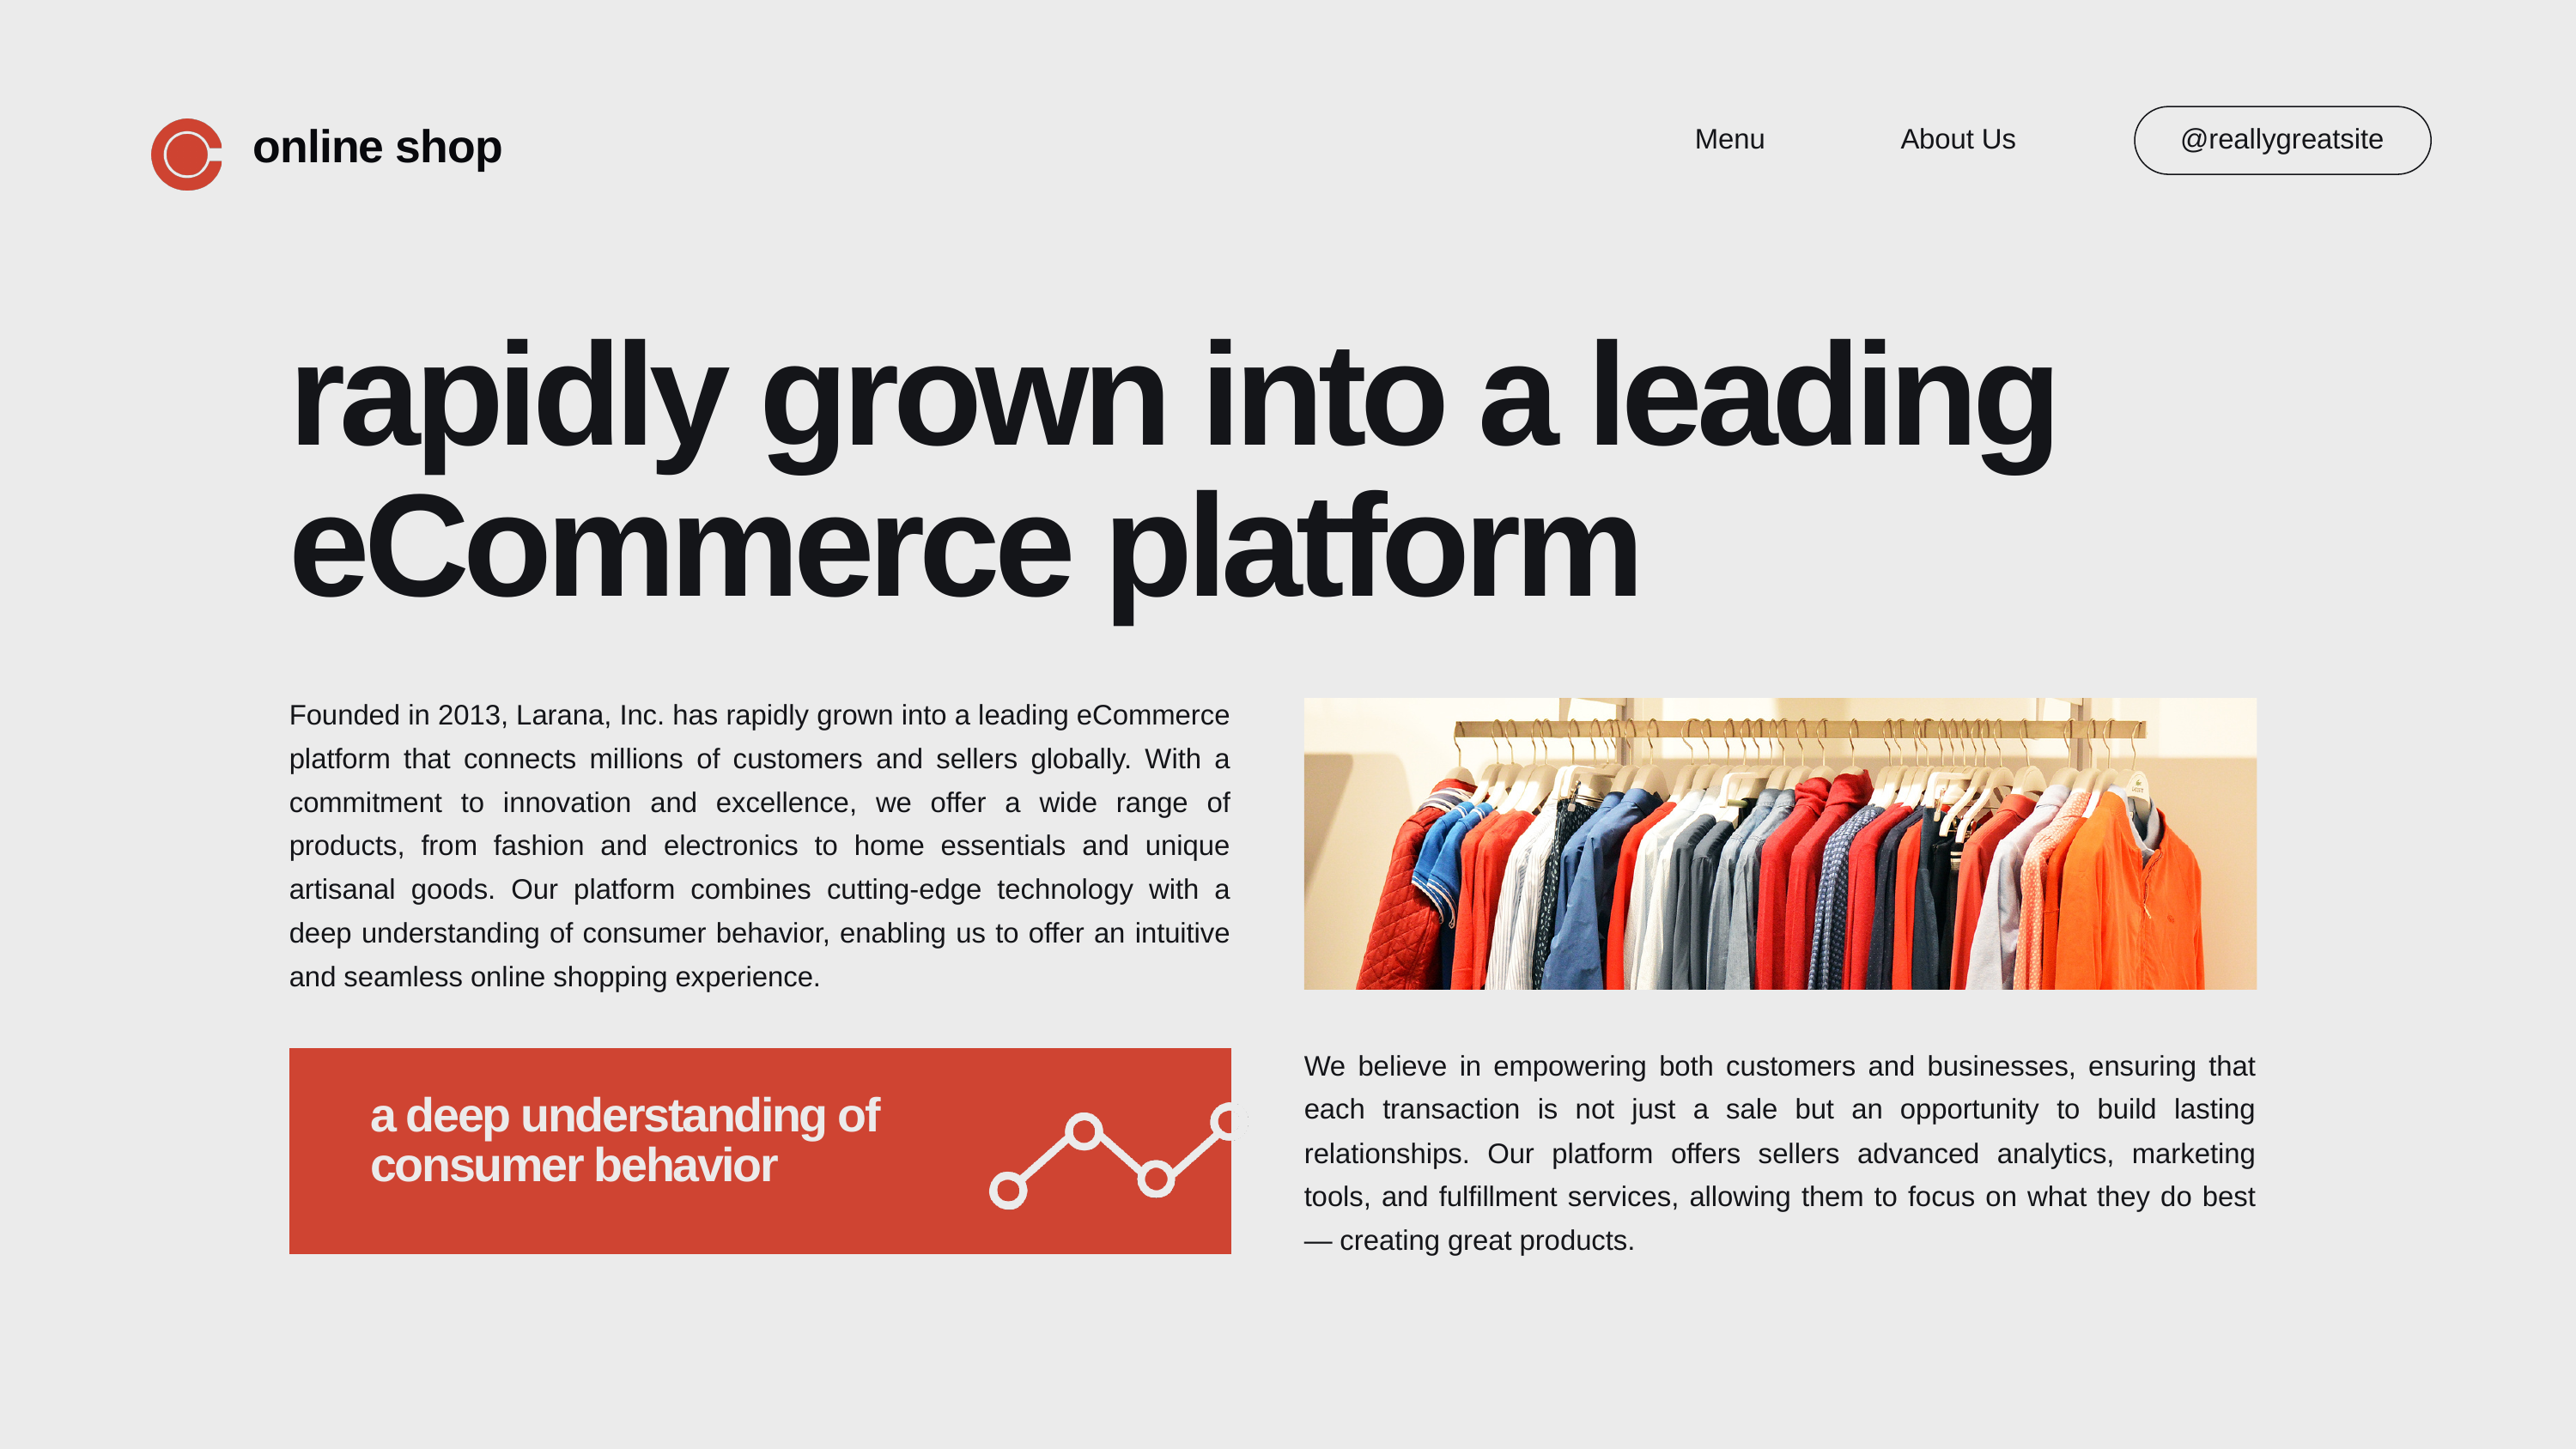

Menu
About Us
@reallygreatsite
online shop
rapidly grown into a leading eCommerce platform
Founded in 2013, Larana, Inc. has rapidly grown into a leading eCommerce platform that connects millions of customers and sellers globally. With a commitment to innovation and excellence, we offer a wide range of products, from fashion and electronics to home essentials and unique artisanal goods. Our platform combines cutting-edge technology with a deep understanding of consumer behavior, enabling us to offer an intuitive and seamless online shopping experience.

We believe in empowering both customers and businesses, ensuring that each transaction is not just a sale but an opportunity to build lasting relationships. Our platform offers sellers advanced analytics, marketing tools, and fulfillment services, allowing them to focus on what they do best — creating great products.

a deep understanding of consumer behavior